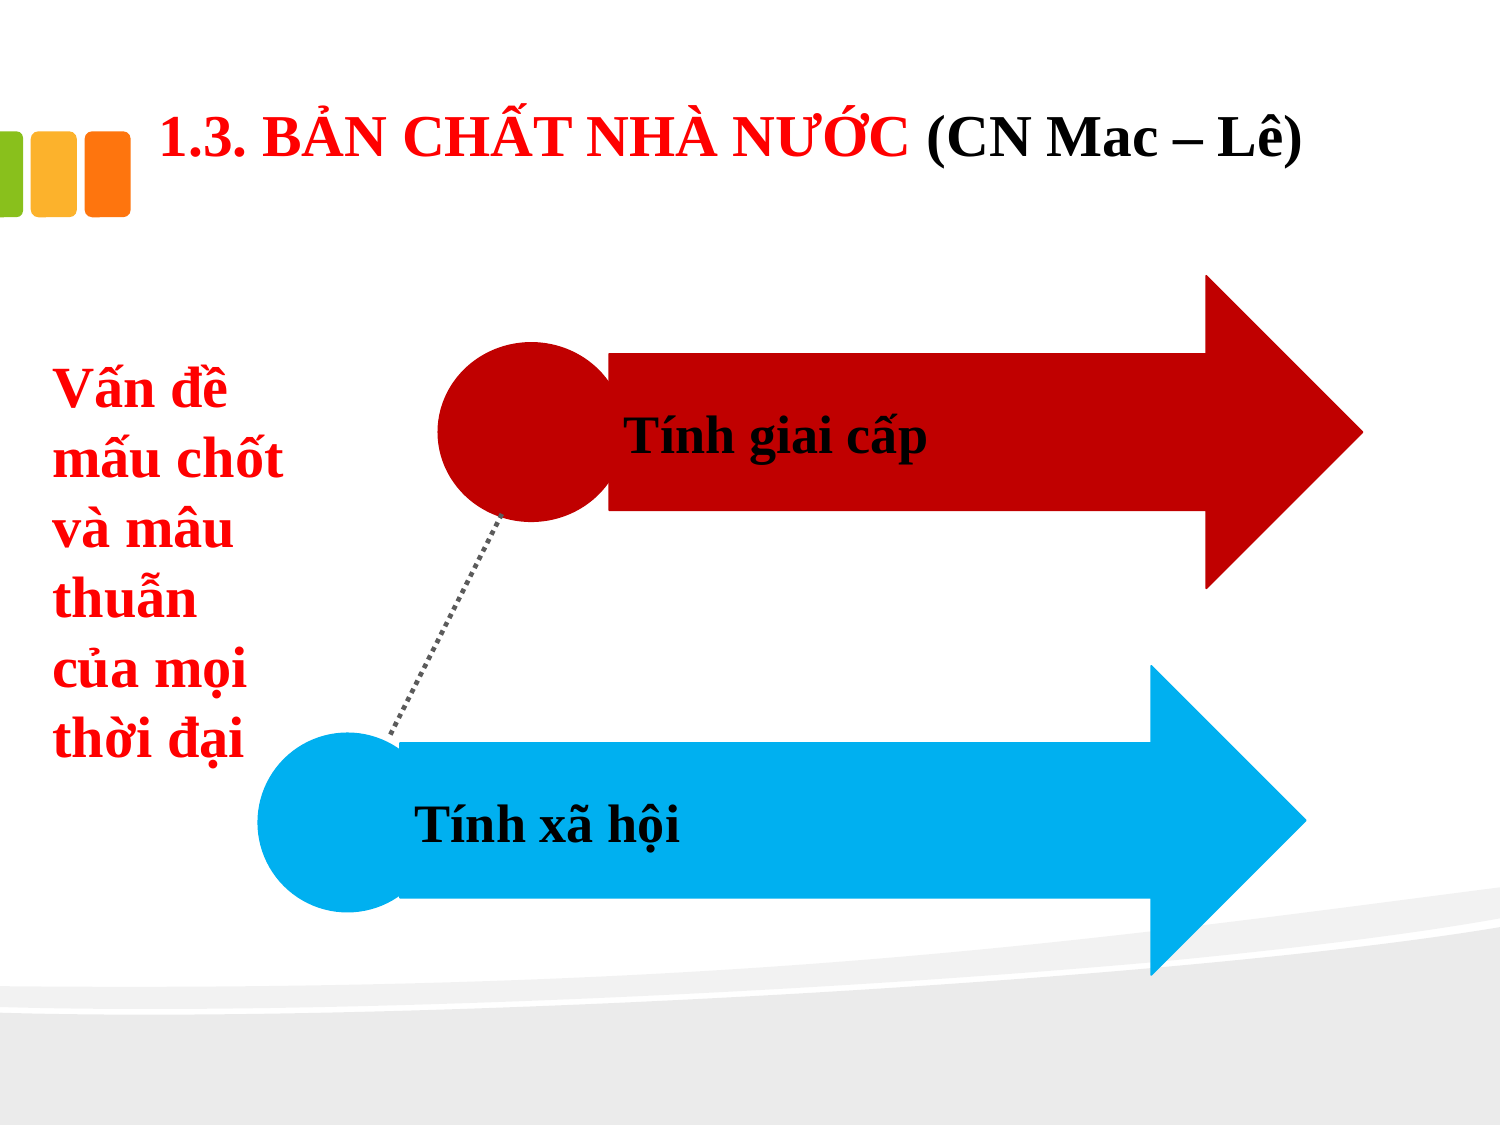

1.3. BẢN CHẤT NHÀ NƯỚC (CN Mac – Lê)

Tính giai cấp

Vấn đề mấu chốt và mâu thuẫn của mọi thời đại

Tính xã hội